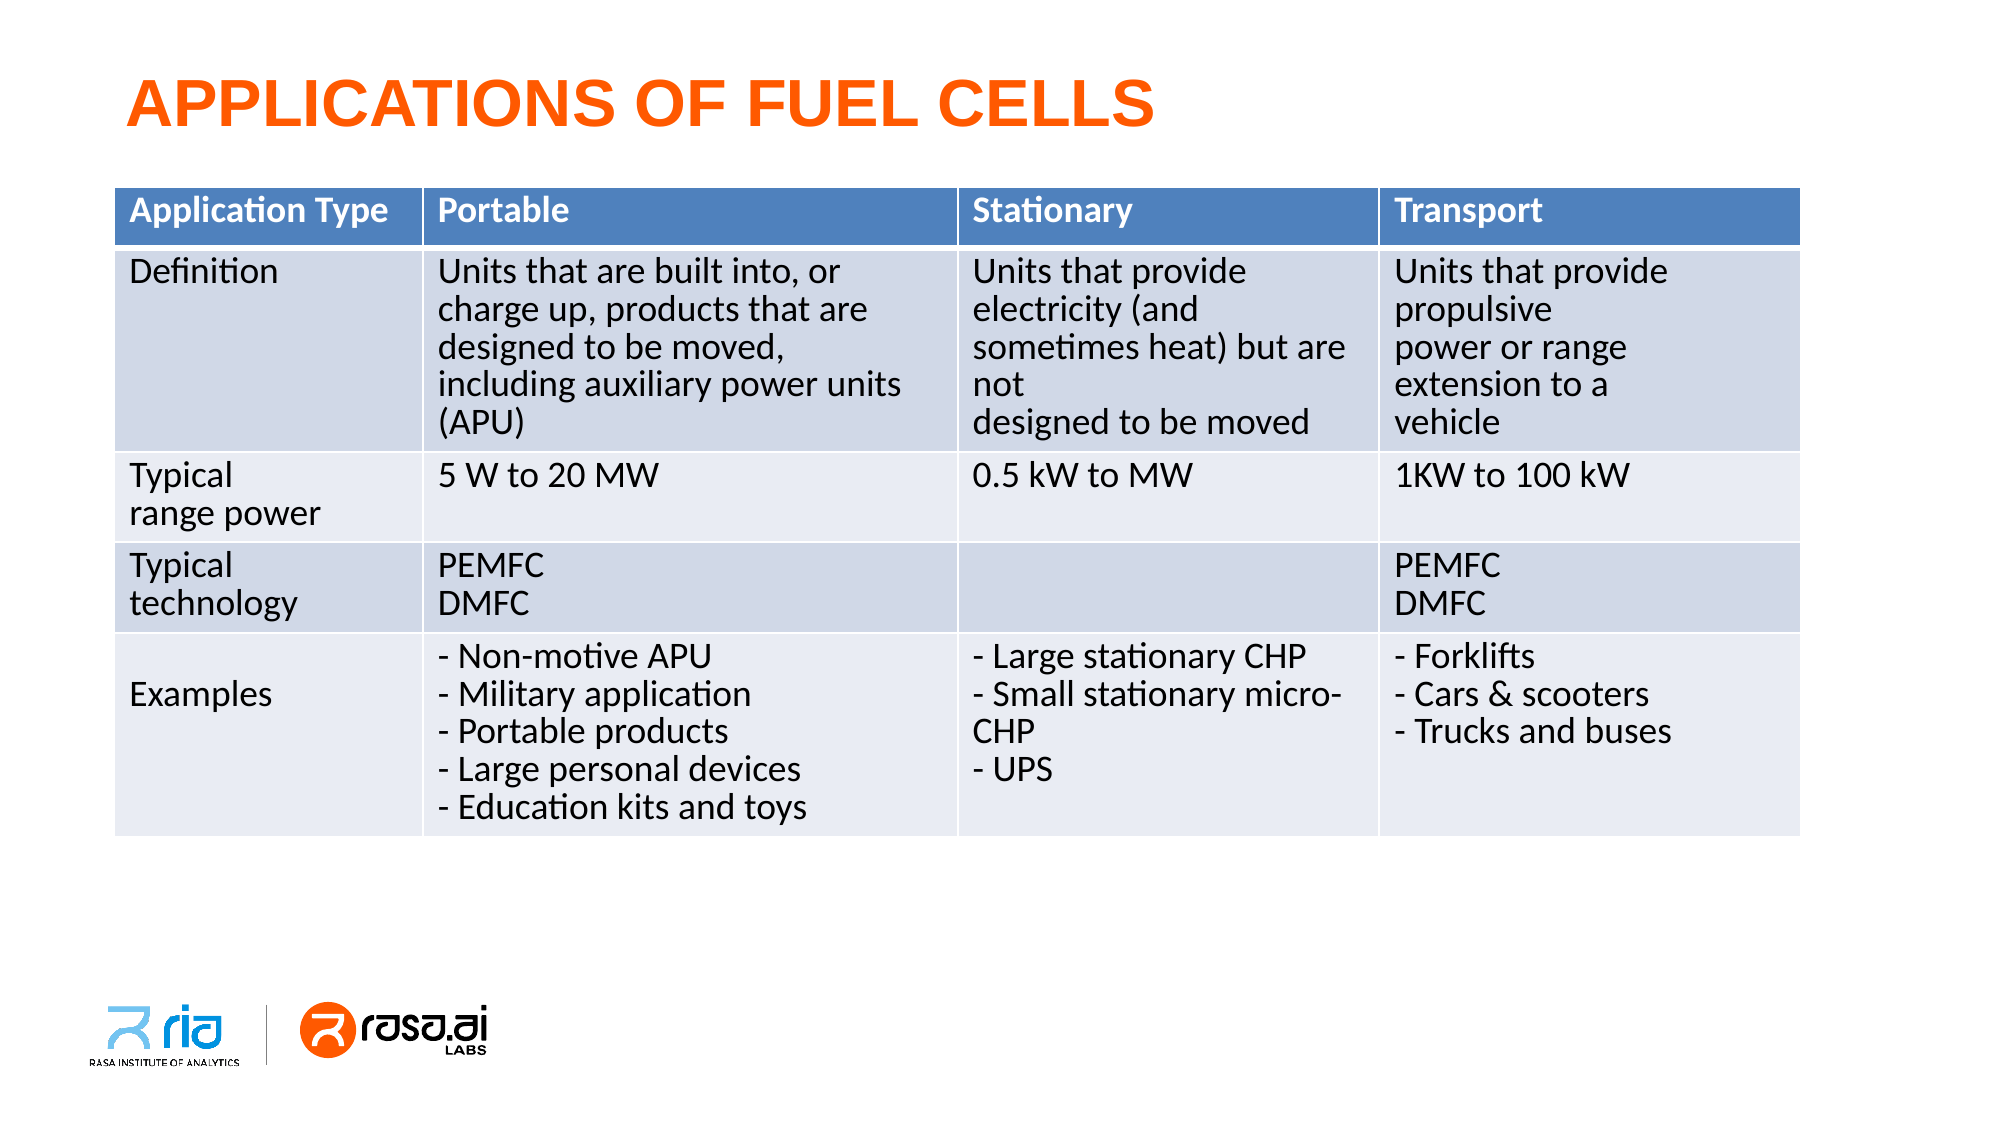

# APPLICATIONS OF FUEL CELLS
| Application Type | Portable | Stationary | Transport |
| --- | --- | --- | --- |
| Definition | Units that are built into, or charge up, products that are designed to be moved, including auxiliary power units (APU) | Units that provide electricity (and sometimes heat) but are not designed to be moved | Units that provide propulsive power or range extension to a vehicle |
| Typical range power | 5 W to 20 MW | 0.5 kW to MW | 1KW to 100 kW |
| Typical technology | PEMFC DMFC |  | PEMFC DMFC |
| Examples | - Non-motive APU - Military application - Portable products - Large personal devices - Education kits and toys | - Large stationary CHP - Small stationary micro-CHP - UPS | - Forklifts - Cars & scooters - Trucks and buses |